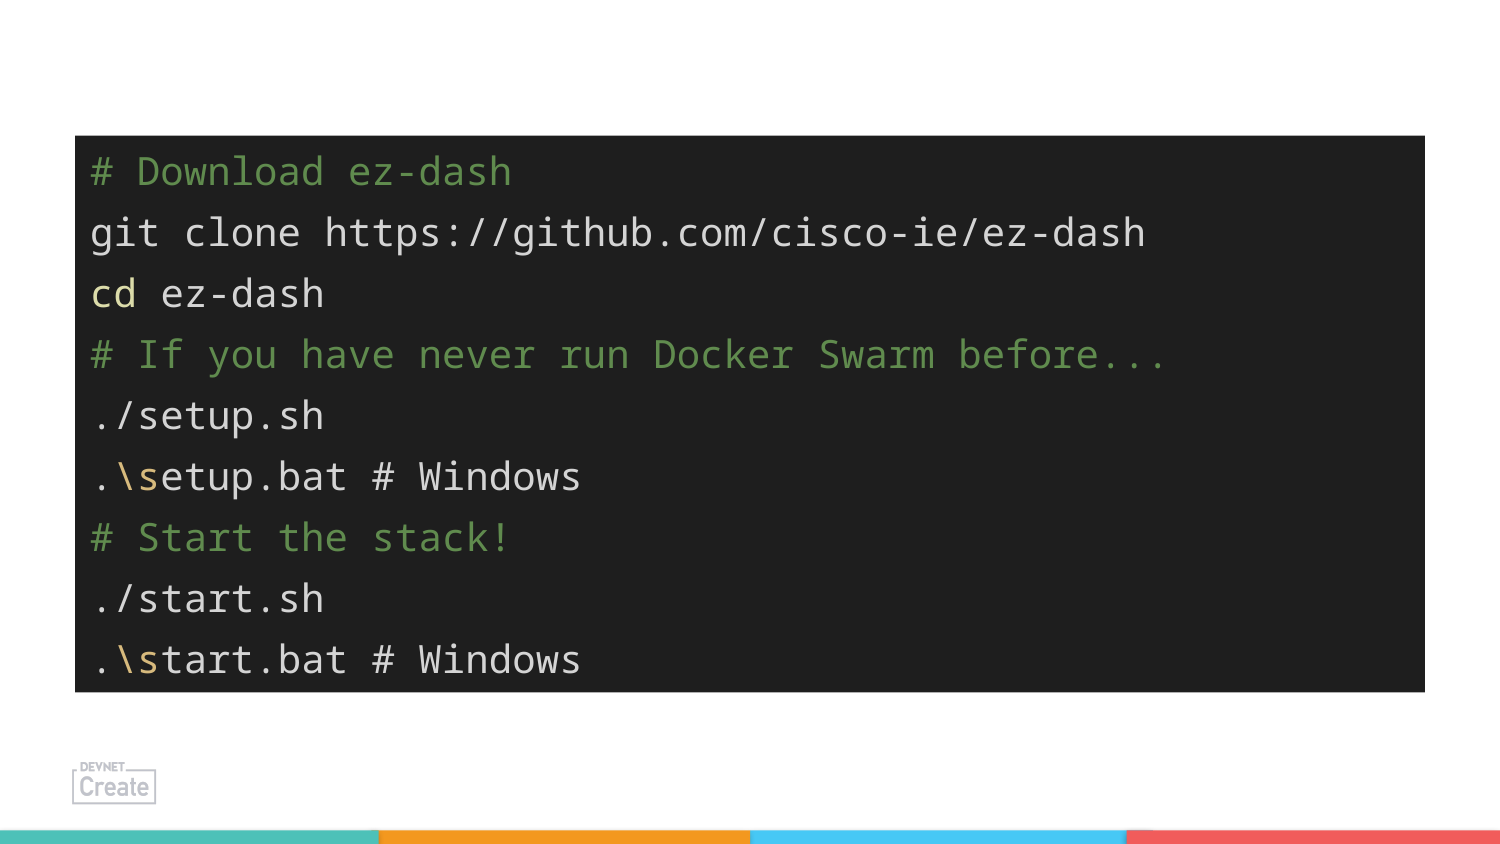

# Download ez-dash
git clone https://github.com/cisco-ie/ez-dash
cd ez-dash
# If you have never run Docker Swarm before...
./setup.sh
.\setup.bat # Windows
# Start the stack!
./start.sh
.\start.bat # Windows